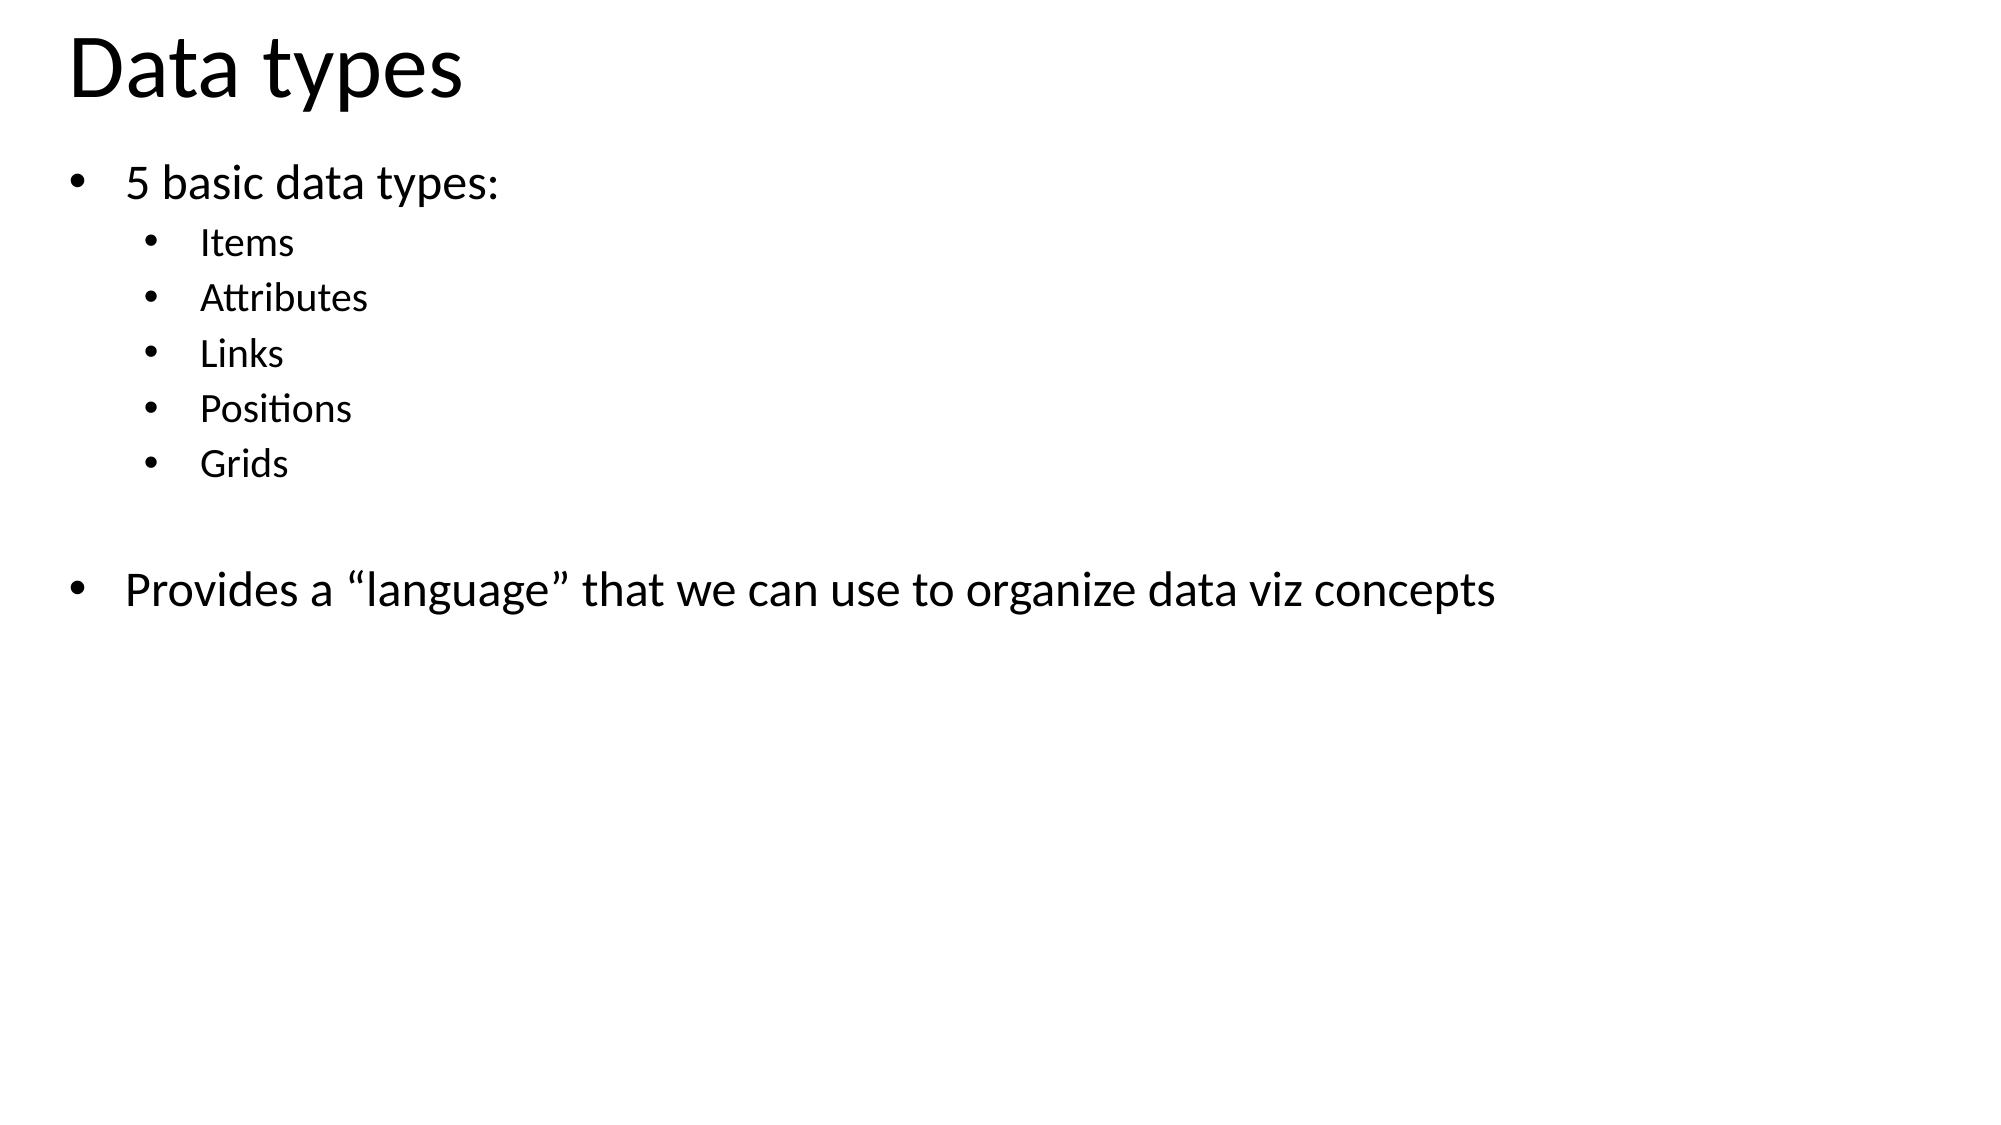

Data types
5 basic data types:
Items
Attributes
Links
Positions
Grids

Provides a “language” that we can use to organize data viz concepts